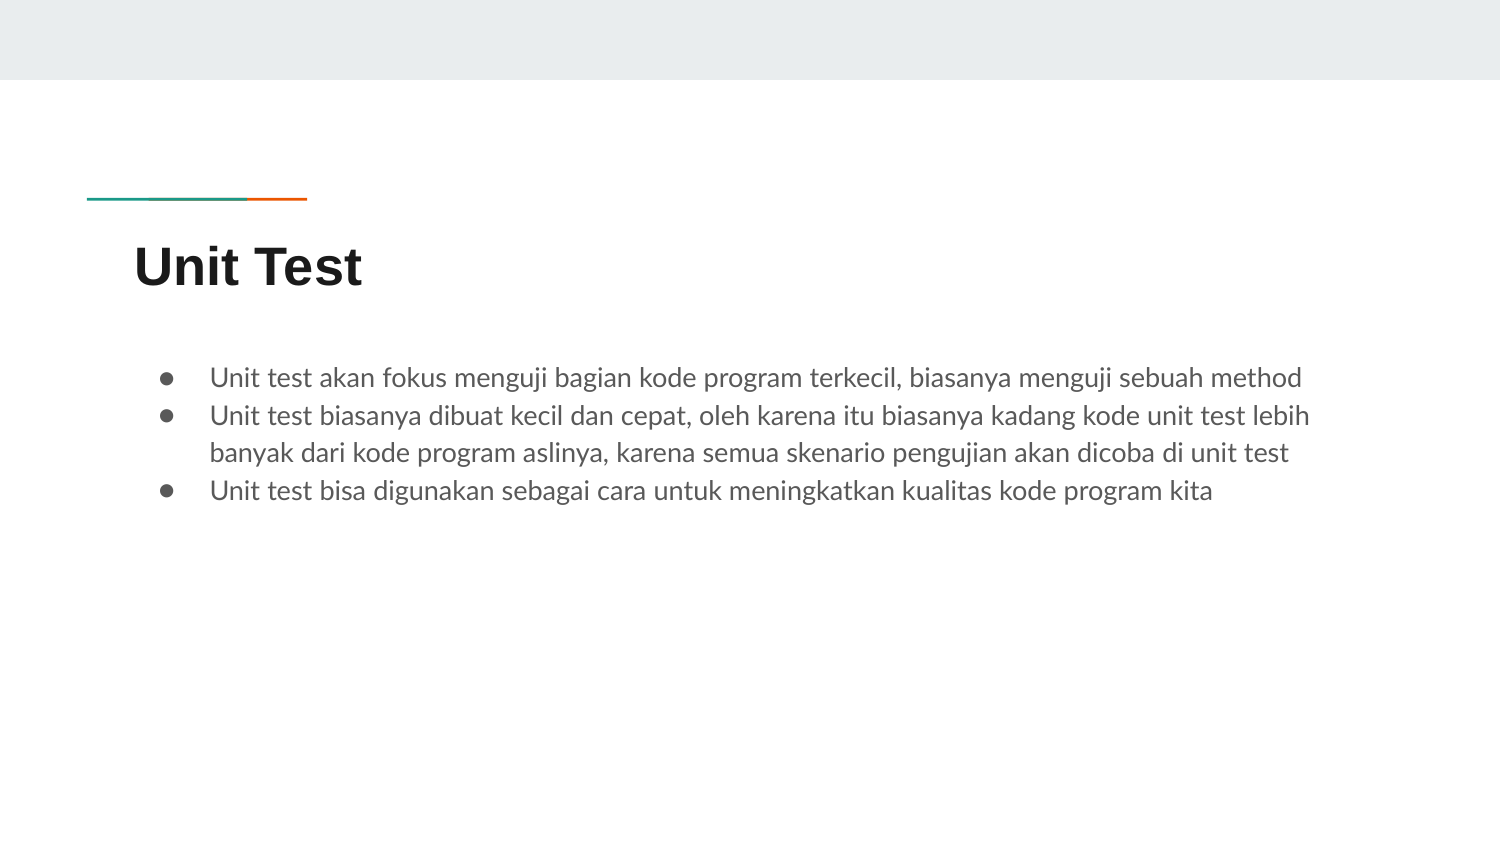

# Unit Test
Unit test akan fokus menguji bagian kode program terkecil, biasanya menguji sebuah method
Unit test biasanya dibuat kecil dan cepat, oleh karena itu biasanya kadang kode unit test lebih banyak dari kode program aslinya, karena semua skenario pengujian akan dicoba di unit test
Unit test bisa digunakan sebagai cara untuk meningkatkan kualitas kode program kita